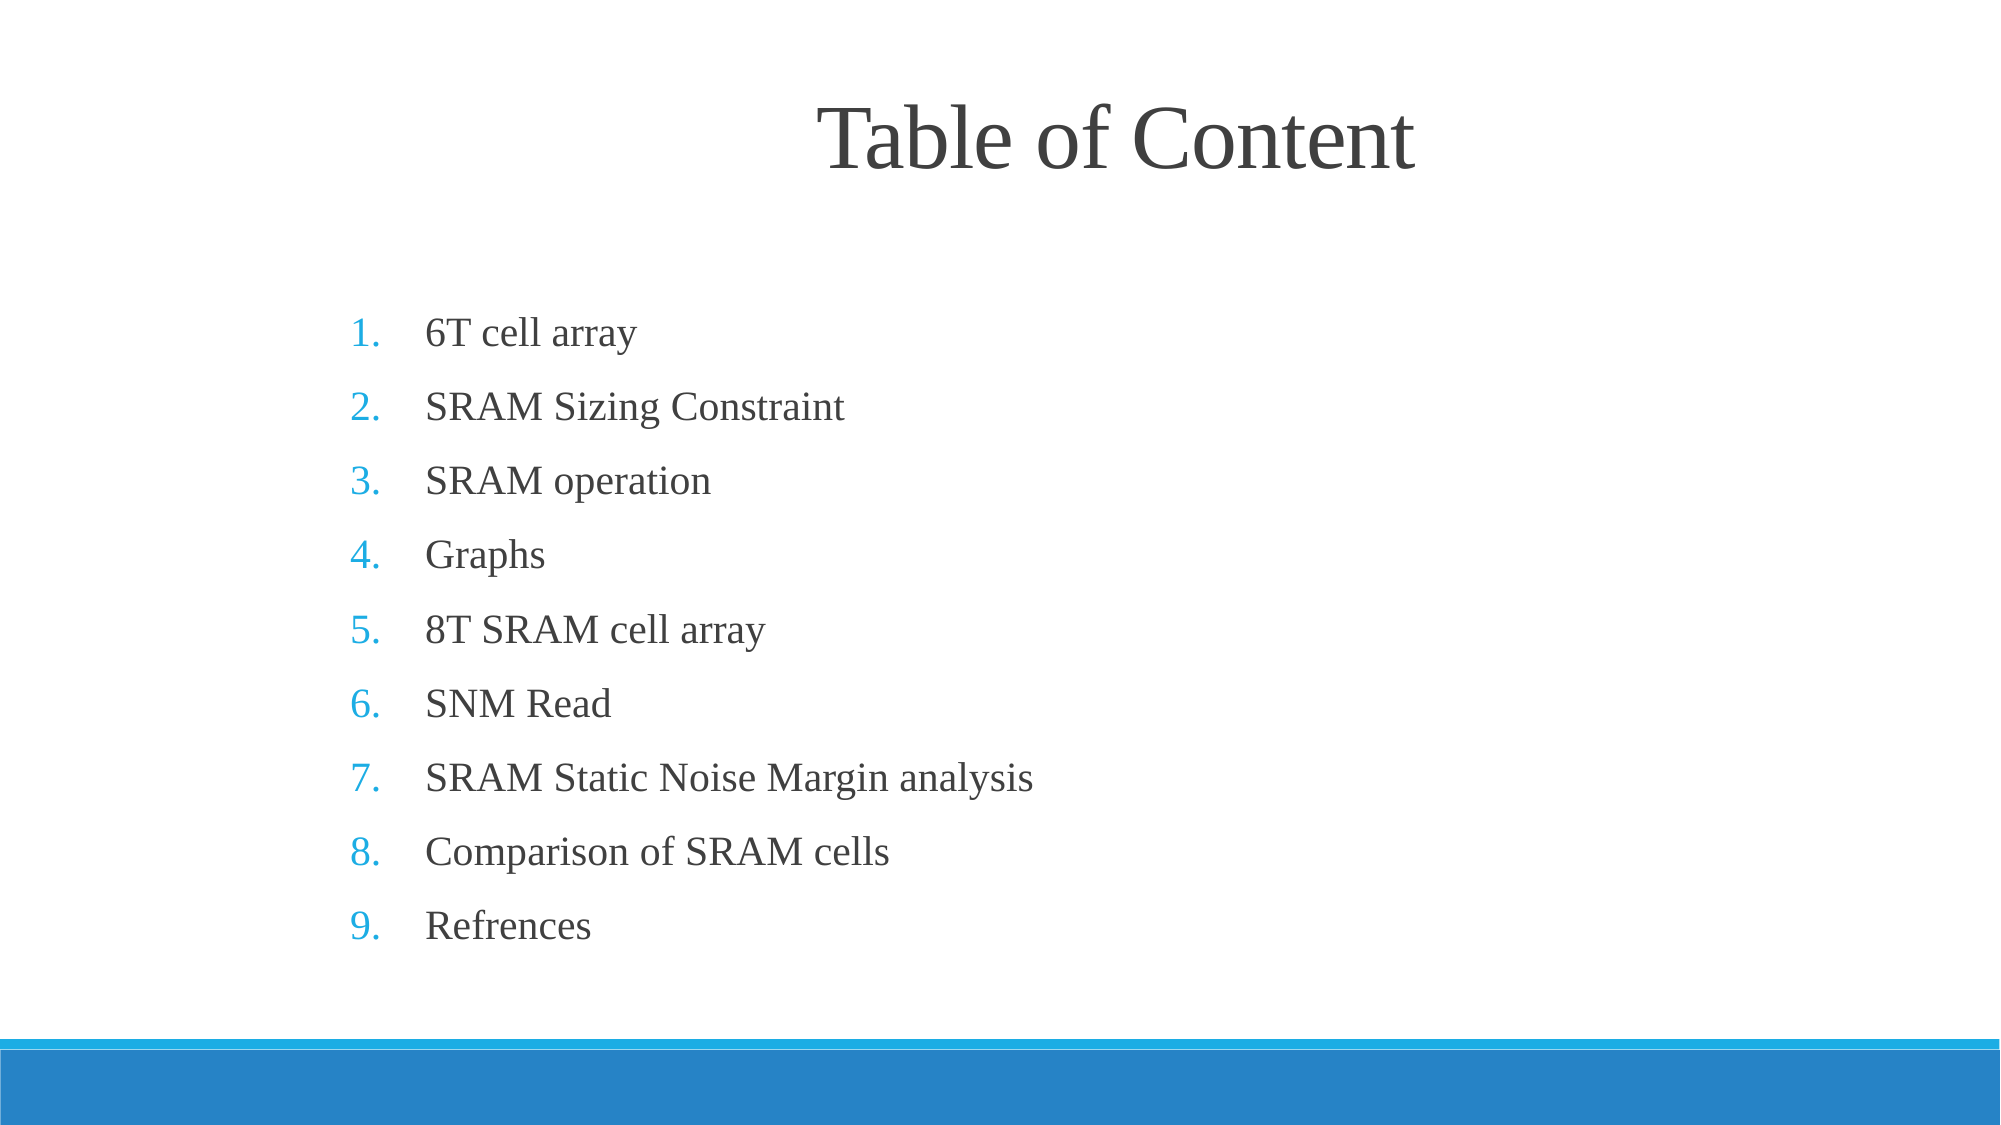

Table of Content
6T cell array
SRAM Sizing Constraint
SRAM operation
Graphs
8T SRAM cell array
SNM Read
SRAM Static Noise Margin analysis
Comparison of SRAM cells
Refrences